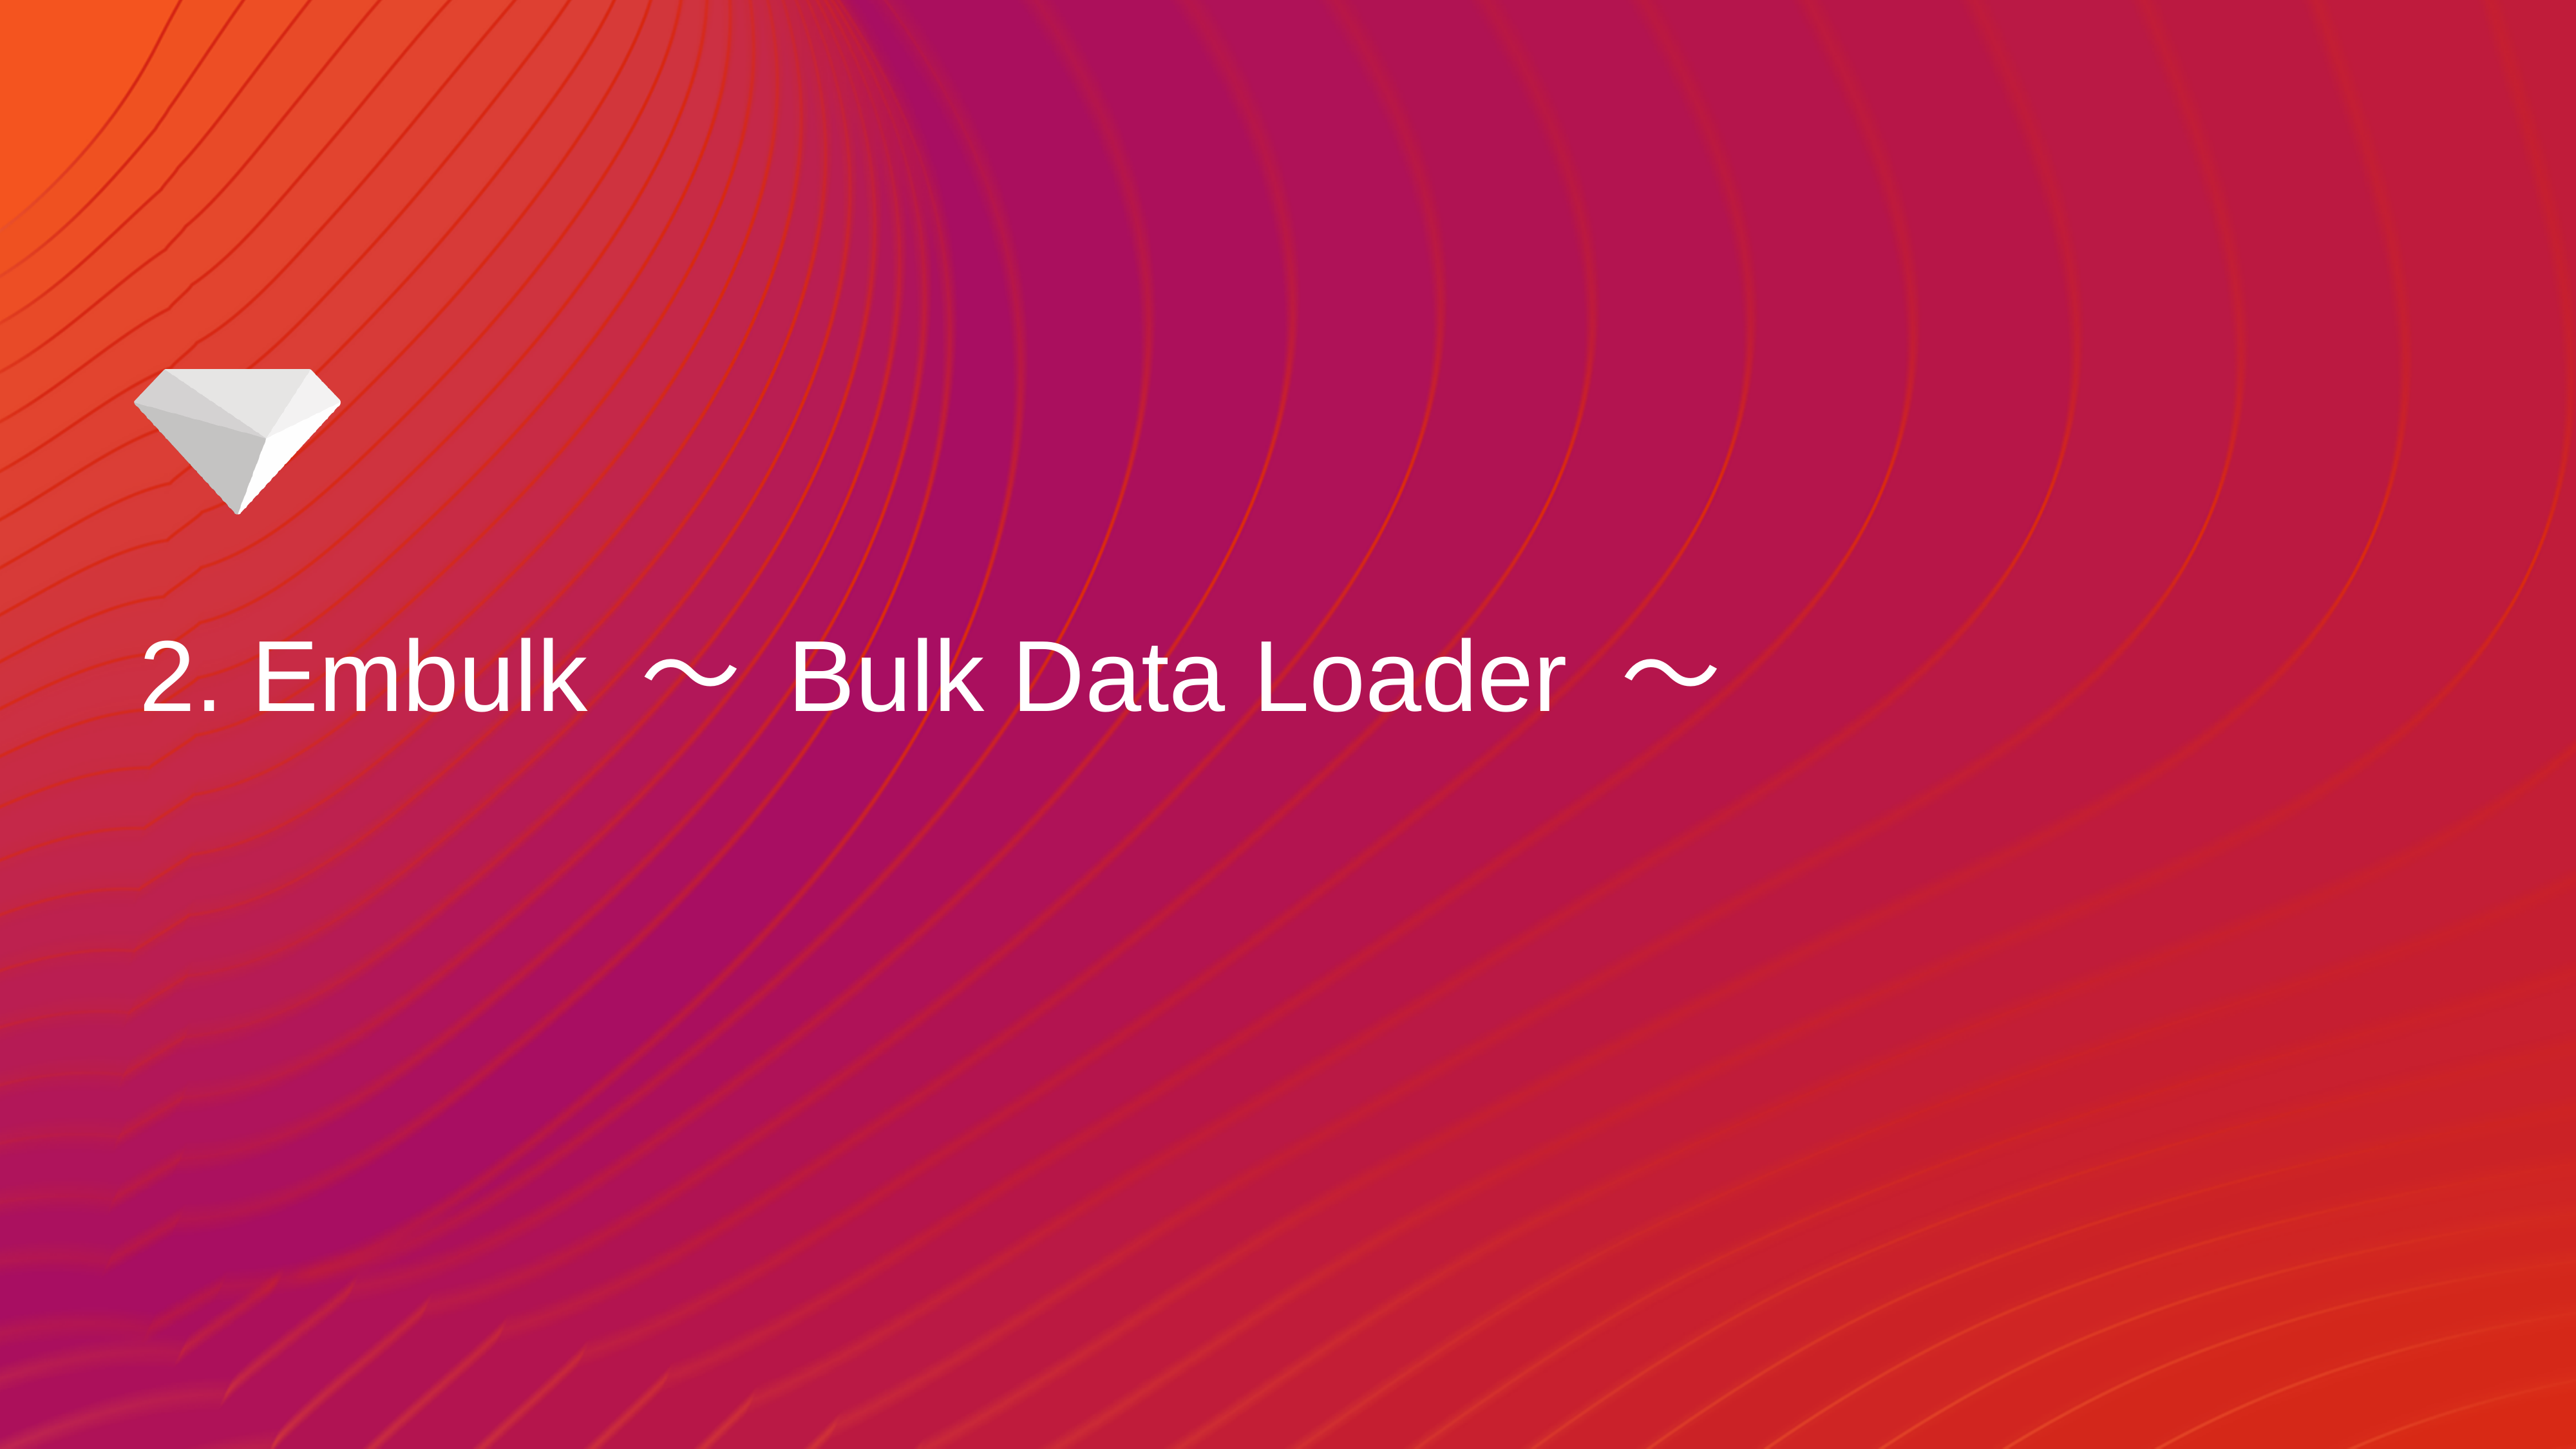

# 2. Embulk 〜 Bulk Data Loader 〜
19